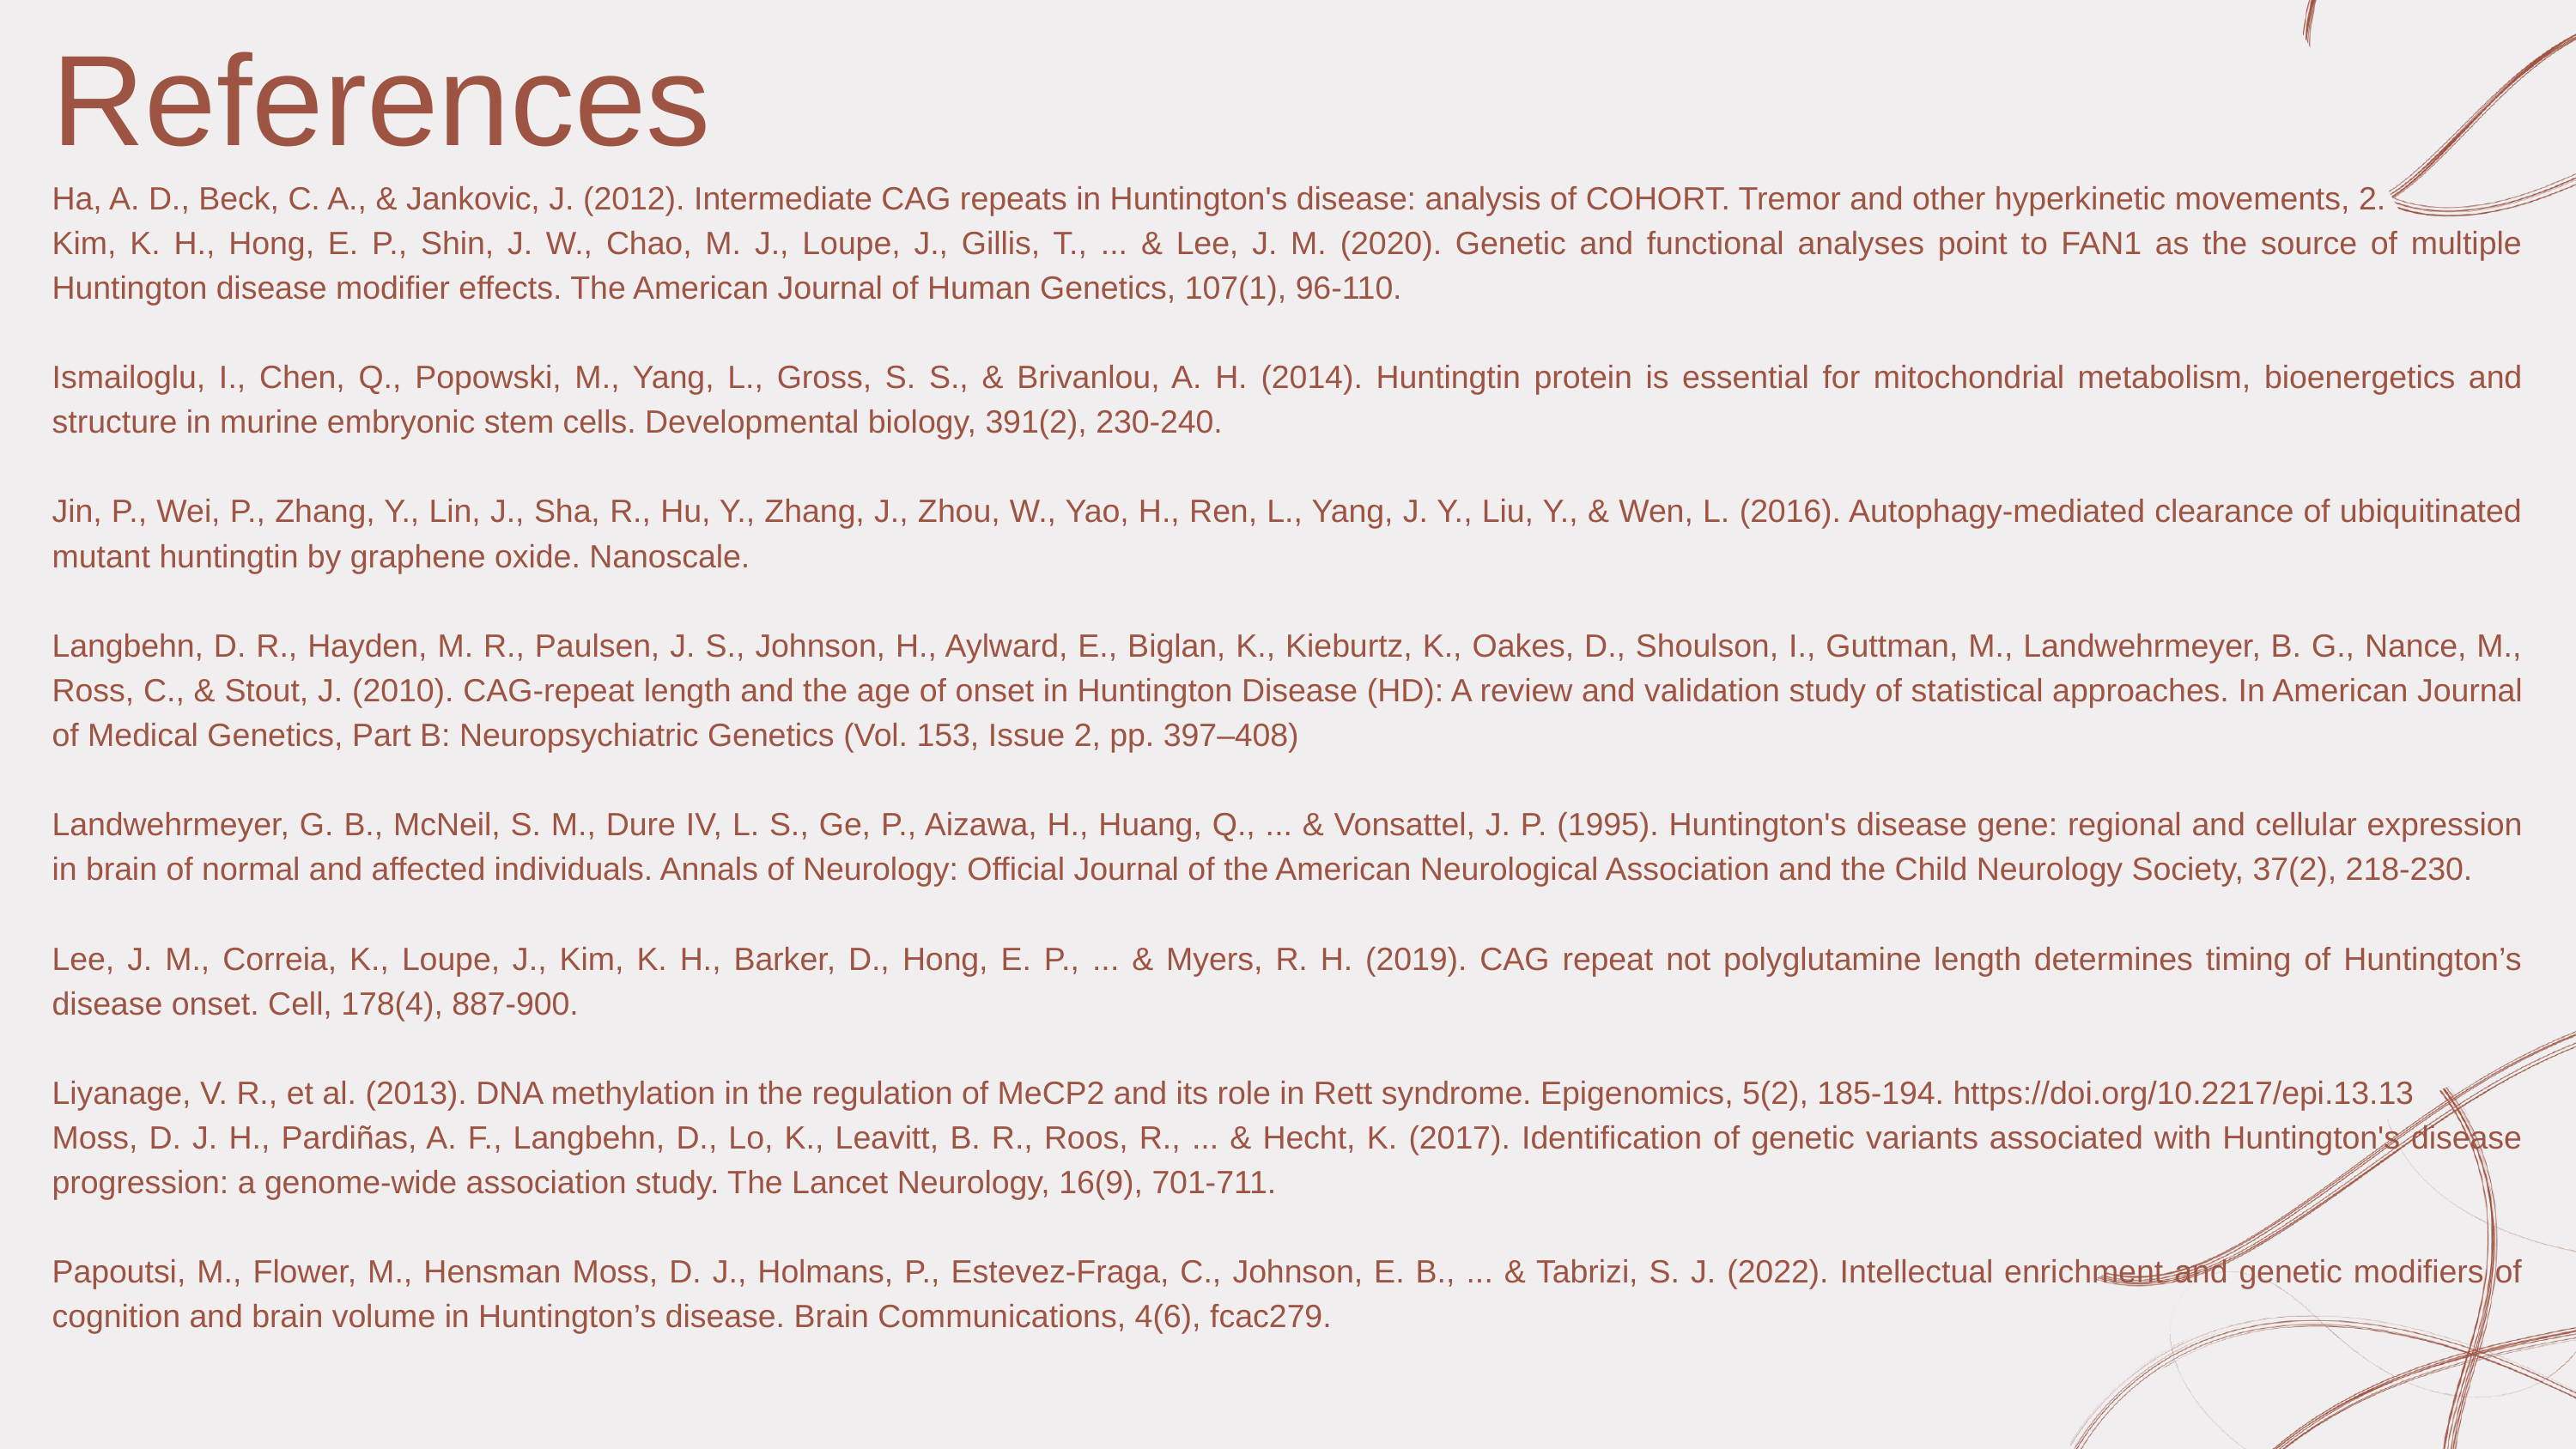

References
Ha, A. D., Beck, C. A., & Jankovic, J. (2012). Intermediate CAG repeats in Huntington's disease: analysis of COHORT. Tremor and other hyperkinetic movements, 2.
Kim, K. H., Hong, E. P., Shin, J. W., Chao, M. J., Loupe, J., Gillis, T., ... & Lee, J. M. (2020). Genetic and functional analyses point to FAN1 as the source of multiple Huntington disease modifier effects. The American Journal of Human Genetics, 107(1), 96-110.

Ismailoglu, I., Chen, Q., Popowski, M., Yang, L., Gross, S. S., & Brivanlou, A. H. (2014). Huntingtin protein is essential for mitochondrial metabolism, bioenergetics and structure in murine embryonic stem cells. Developmental biology, 391(2), 230-240.

Jin, P., Wei, P., Zhang, Y., Lin, J., Sha, R., Hu, Y., Zhang, J., Zhou, W., Yao, H., Ren, L., Yang, J. Y., Liu, Y., & Wen, L. (2016). Autophagy-mediated clearance of ubiquitinated mutant huntingtin by graphene oxide. Nanoscale.

Langbehn, D. R., Hayden, M. R., Paulsen, J. S., Johnson, H., Aylward, E., Biglan, K., Kieburtz, K., Oakes, D., Shoulson, I., Guttman, M., Landwehrmeyer, B. G., Nance, M., Ross, C., & Stout, J. (2010). CAG-repeat length and the age of onset in Huntington Disease (HD): A review and validation study of statistical approaches. In American Journal of Medical Genetics, Part B: Neuropsychiatric Genetics (Vol. 153, Issue 2, pp. 397–408)

Landwehrmeyer, G. B., McNeil, S. M., Dure IV, L. S., Ge, P., Aizawa, H., Huang, Q., ... & Vonsattel, J. P. (1995). Huntington's disease gene: regional and cellular expression in brain of normal and affected individuals. Annals of Neurology: Official Journal of the American Neurological Association and the Child Neurology Society, 37(2), 218-230.

Lee, J. M., Correia, K., Loupe, J., Kim, K. H., Barker, D., Hong, E. P., ... & Myers, R. H. (2019). CAG repeat not polyglutamine length determines timing of Huntington’s disease onset. Cell, 178(4), 887-900.

Liyanage, V. R., et al. (2013). DNA methylation in the regulation of MeCP2 and its role in Rett syndrome. Epigenomics, 5(2), 185-194. https://doi.org/10.2217/epi.13.13
Moss, D. J. H., Pardiñas, A. F., Langbehn, D., Lo, K., Leavitt, B. R., Roos, R., ... & Hecht, K. (2017). Identification of genetic variants associated with Huntington's disease progression: a genome-wide association study. The Lancet Neurology, 16(9), 701-711.

Papoutsi, M., Flower, M., Hensman Moss, D. J., Holmans, P., Estevez-Fraga, C., Johnson, E. B., ... & Tabrizi, S. J. (2022). Intellectual enrichment and genetic modifiers of cognition and brain volume in Huntington’s disease. Brain Communications, 4(6), fcac279.